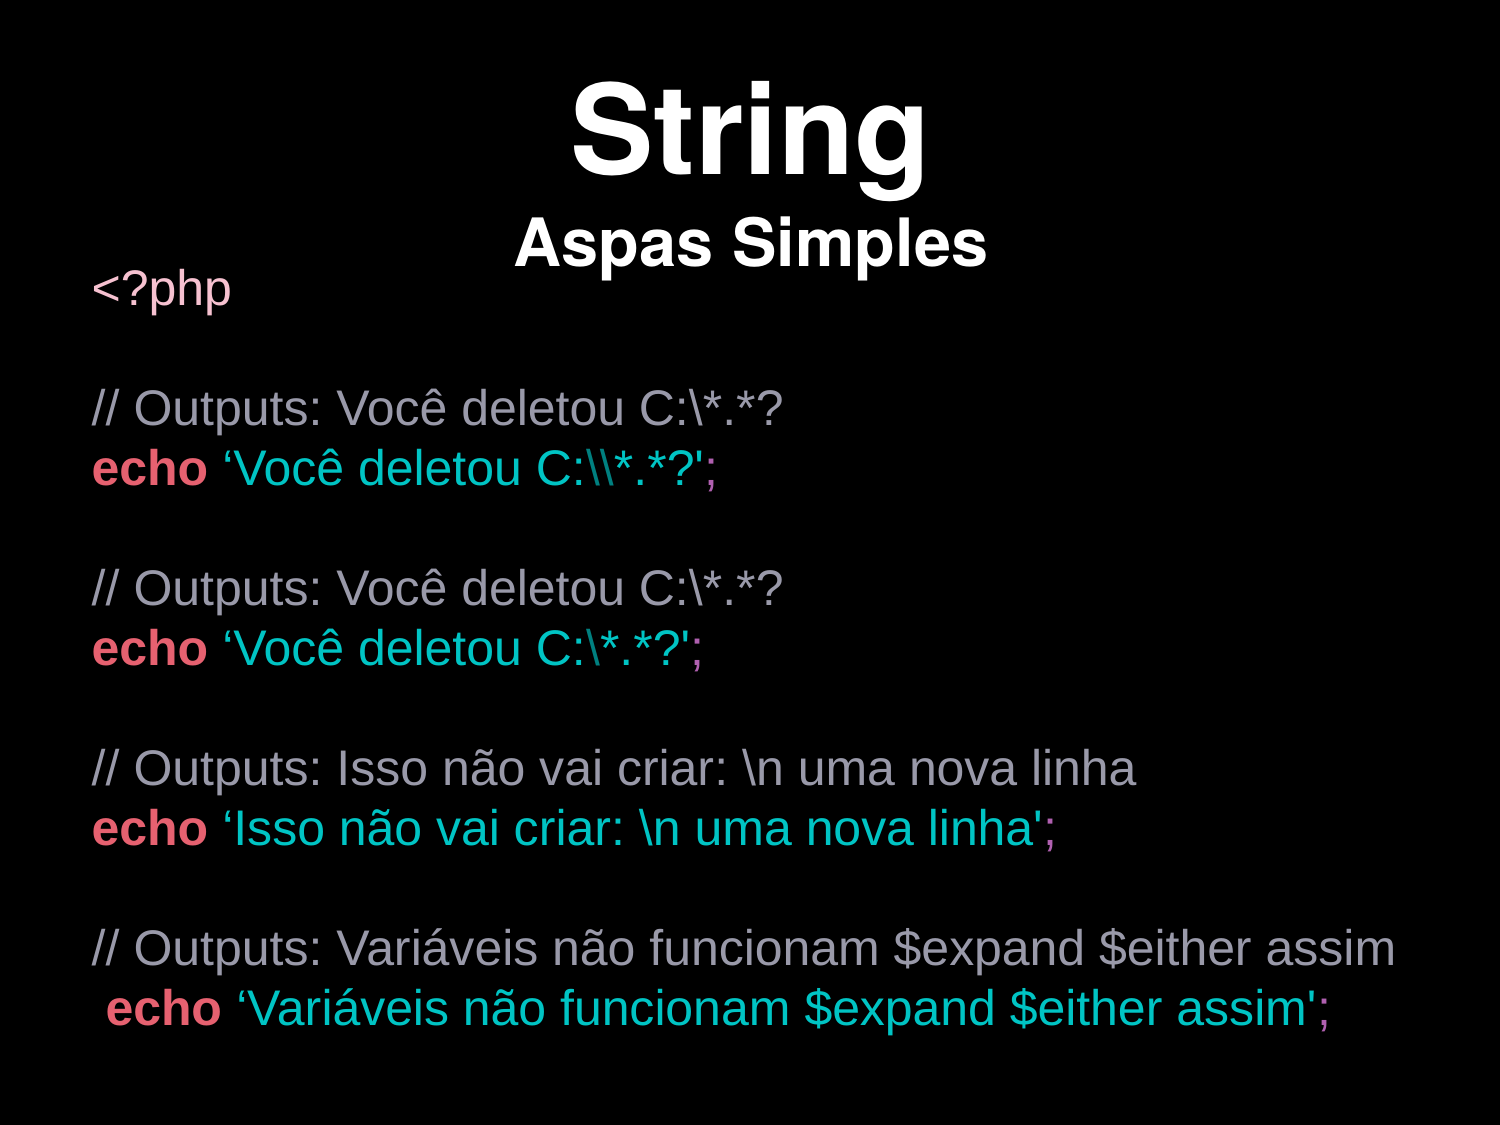

String
Aspas Simples
<?php

// Outputs: Você deletou C:\*.*?
echo ‘Você deletou C:\\*.*?';

// Outputs: Você deletou C:\*.*?
echo ‘Você deletou C:\*.*?';

// Outputs: Isso não vai criar: \n uma nova linha
echo ‘Isso não vai criar: \n uma nova linha';

// Outputs: Variáveis não funcionam $expand $either assim
 echo ‘Variáveis não funcionam $expand $either assim';